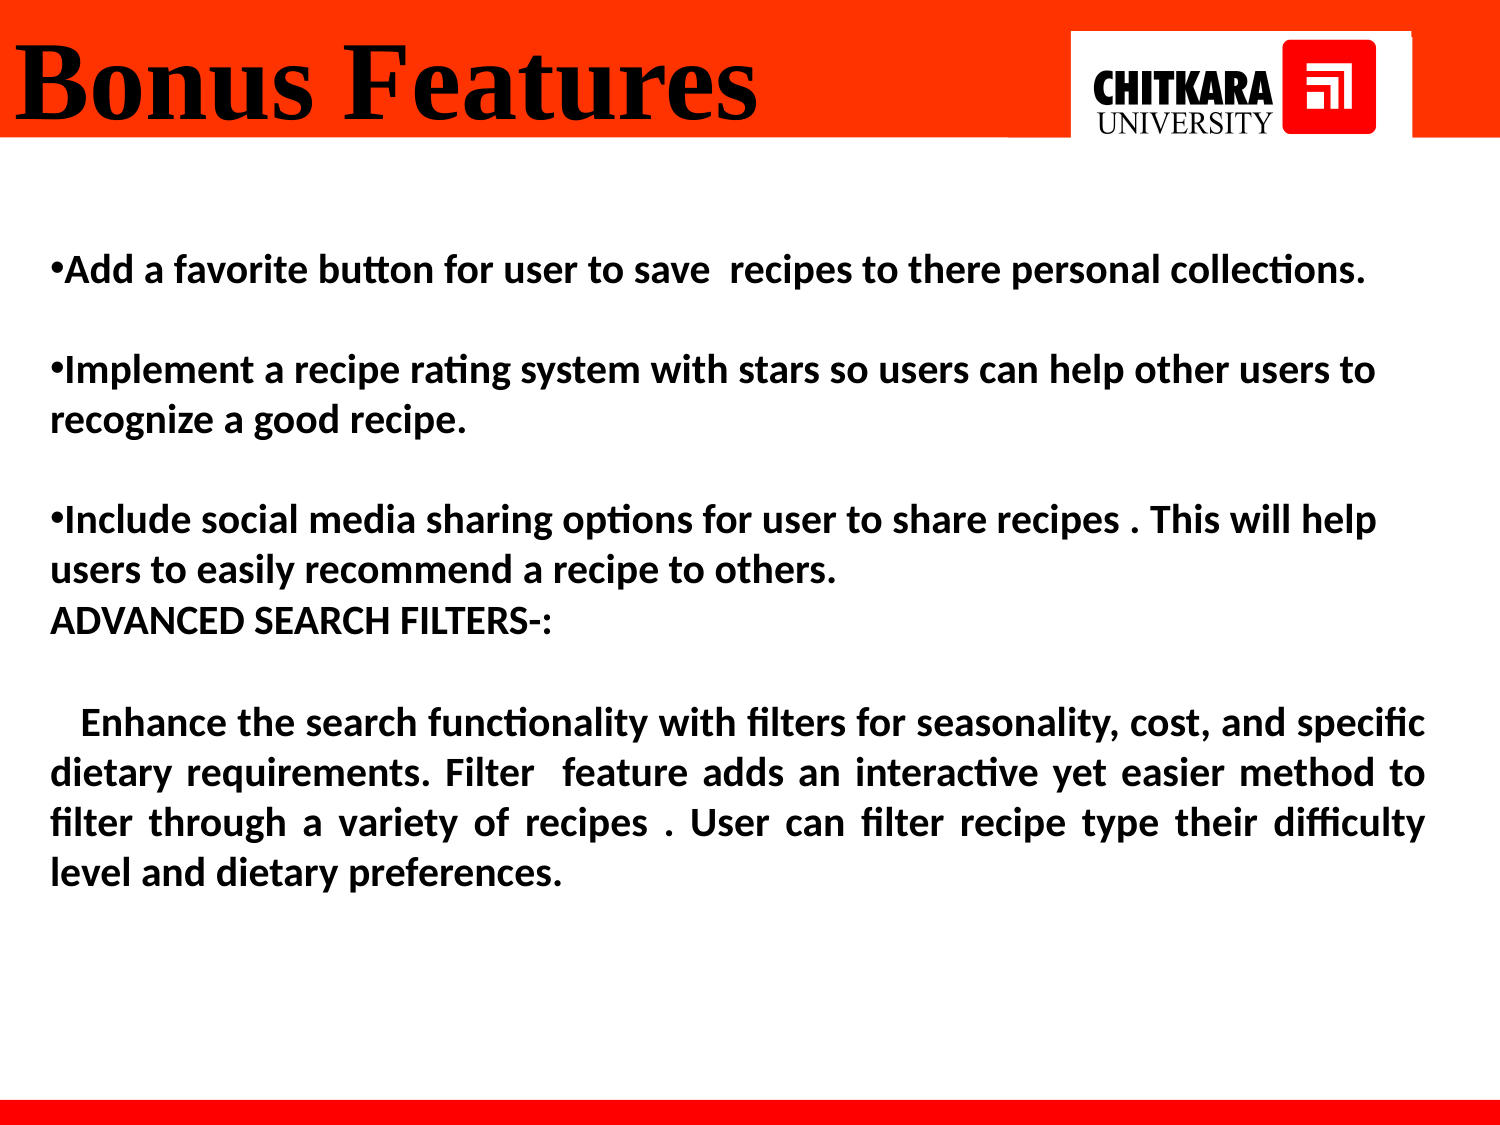

Bonus Features
Add a favorite button for user to save  recipes to there personal collections.

Implement a recipe rating system with stars so users can help other users to recognize a good recipe.

Include social media sharing options for user to share recipes . This will help users to easily recommend a recipe to others.
ADVANCED SEARCH FILTERS-:

   Enhance the search functionality with filters for seasonality, cost, and specific dietary requirements. Filter  feature adds an interactive yet easier method to filter through a variety of recipes . User can filter recipe type their difficulty level and dietary preferences.